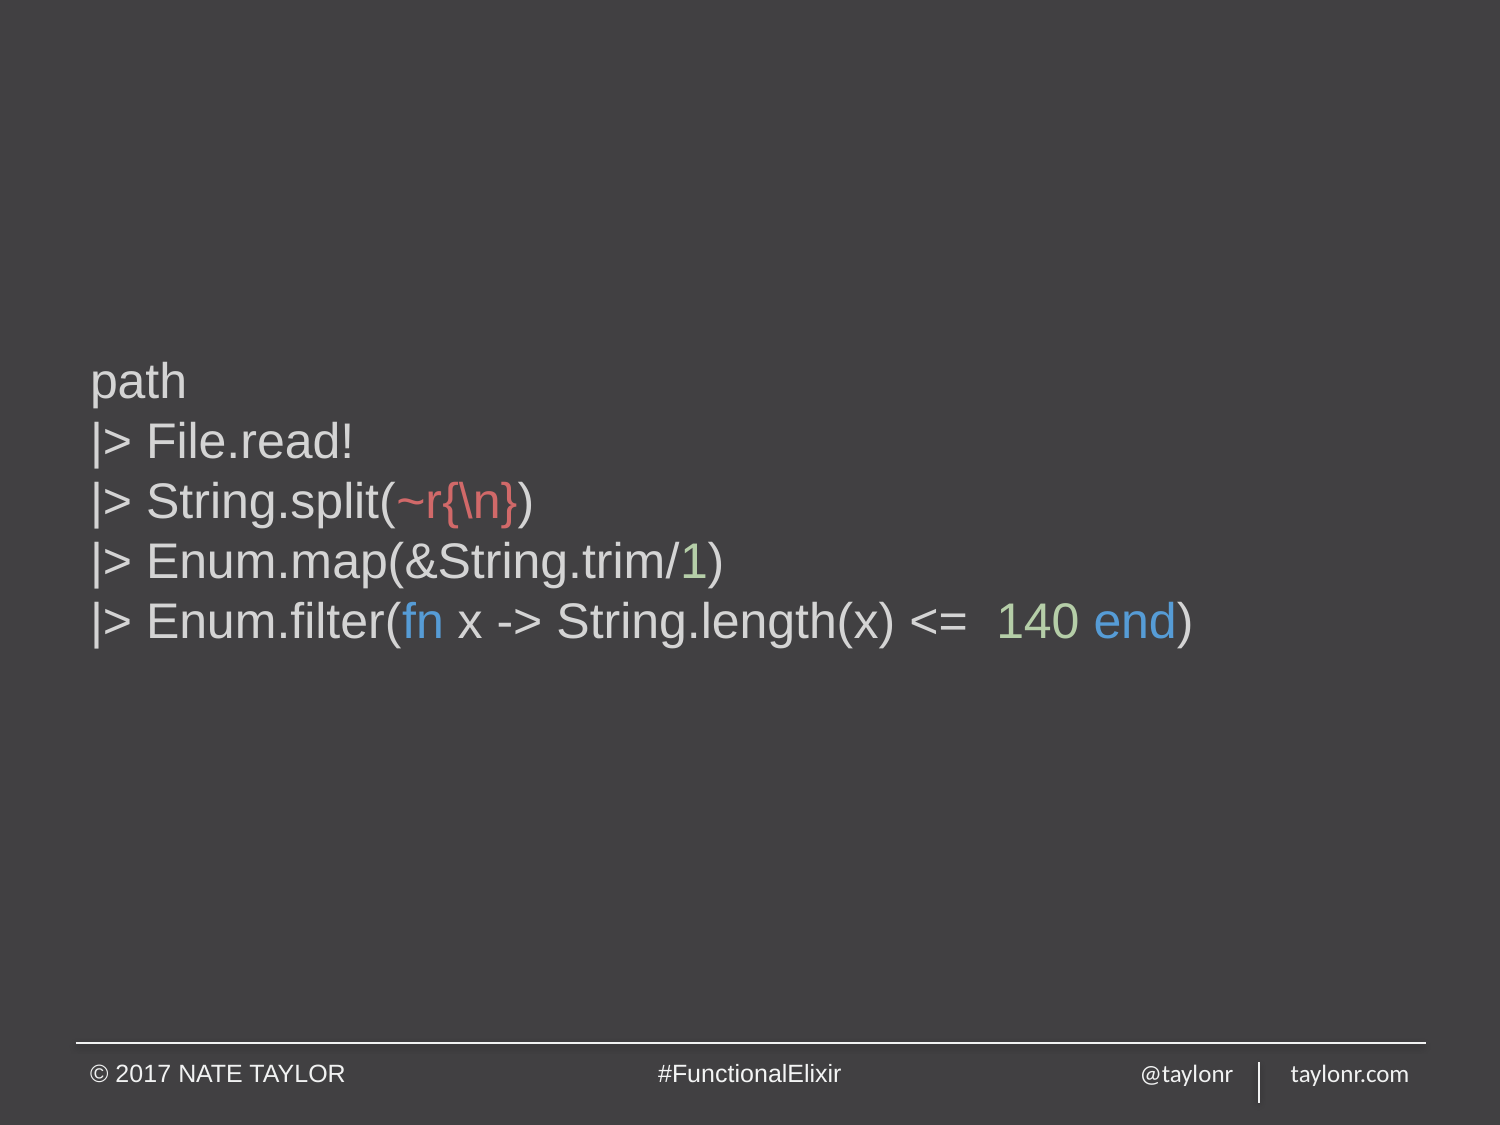

# path |> File.read! |> String.split(~r{\n}) |> Enum.map(&String.trim/1) |> Enum.filter(fn x -> String.length(x) <=  140 end)
© 2017 NATE TAYLOR
#FunctionalElixir
@taylonr          taylonr.com